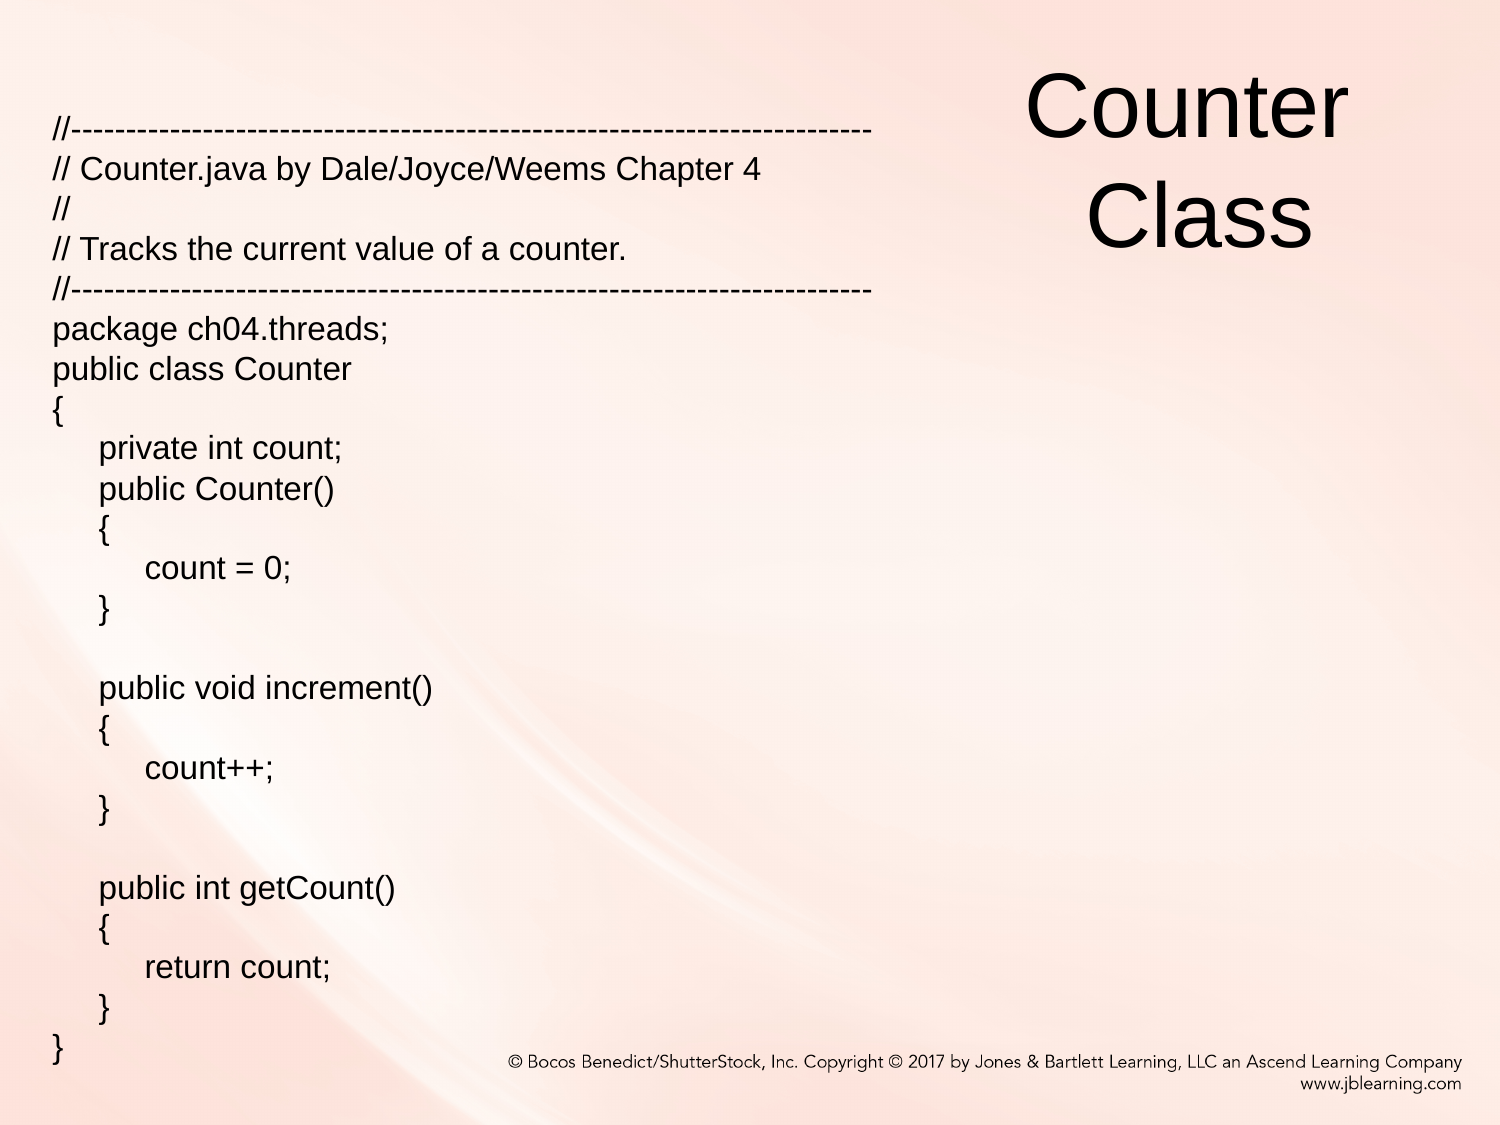

# Counter Class
//-------------------------------------------------------------------------
// Counter.java by Dale/Joyce/Weems Chapter 4
//
// Tracks the current value of a counter.
//-------------------------------------------------------------------------
package ch04.threads;
public class Counter
{
     private int count;
     public Counter()
     {
          count = 0;
     }

     public void increment()
     {
          count++;
     }

     public int getCount()
     {
          return count;
     }
}